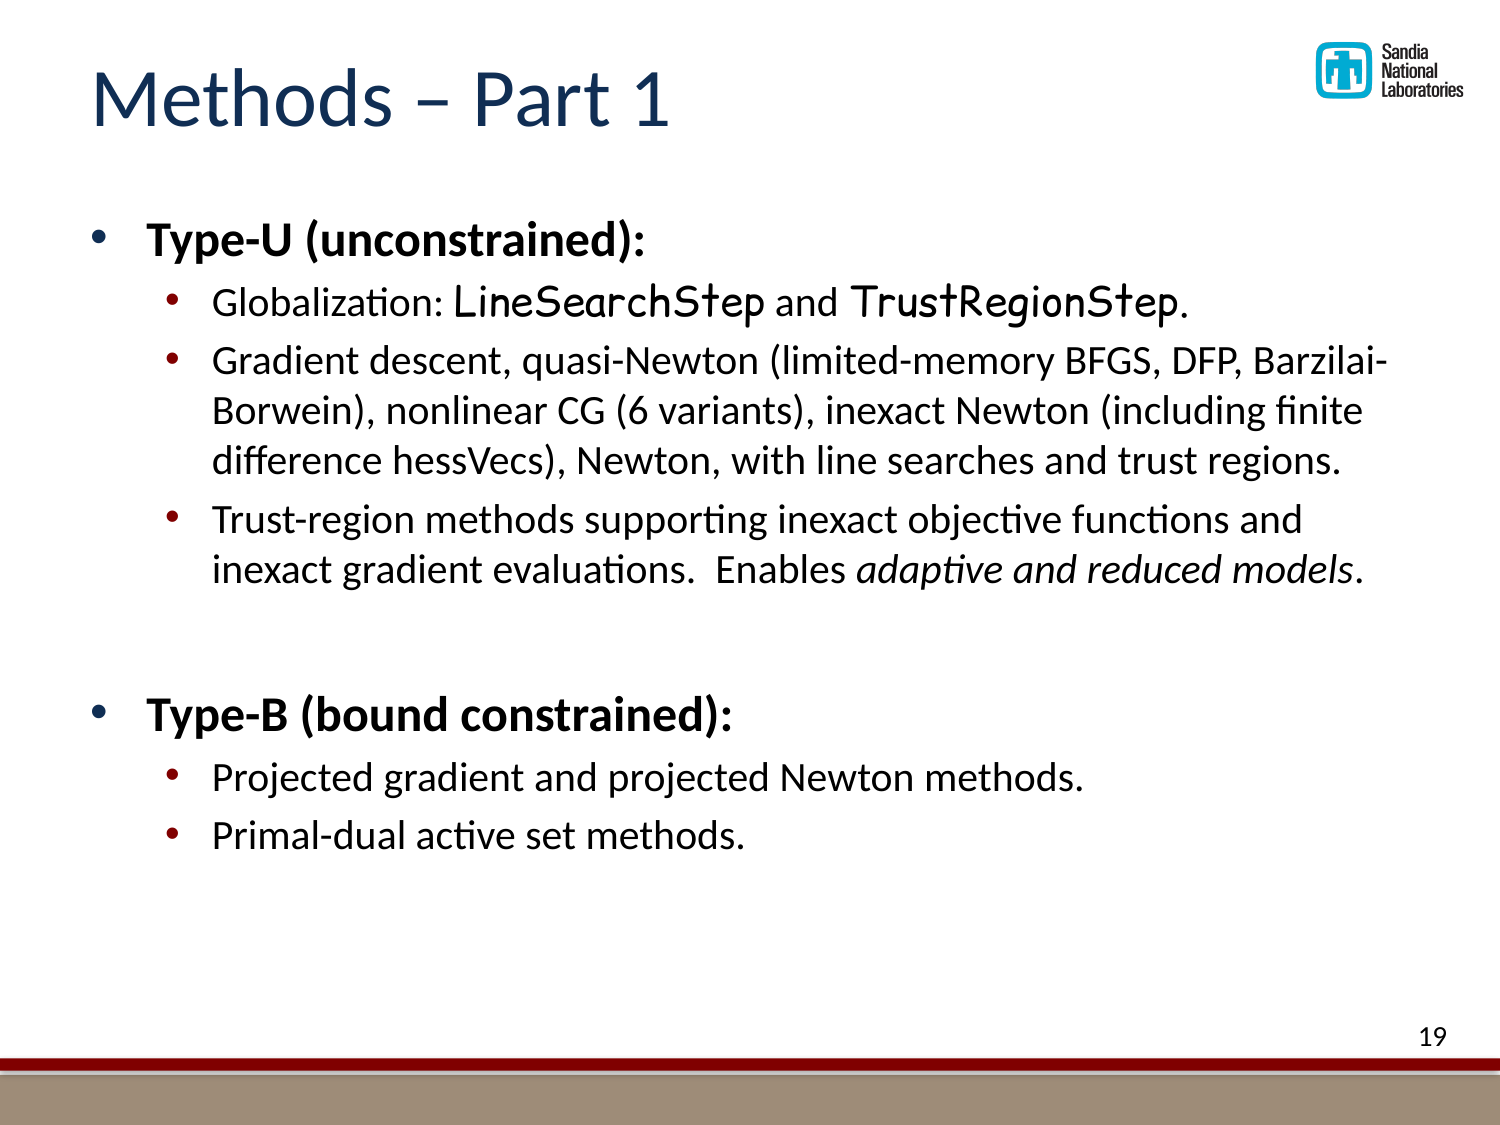

# Methods – Part 1
Type-U (unconstrained):
Globalization: LineSearchStep and TrustRegionStep.
Gradient descent, quasi-Newton (limited-memory BFGS, DFP, Barzilai-Borwein), nonlinear CG (6 variants), inexact Newton (including finite difference hessVecs), Newton, with line searches and trust regions.
Trust-region methods supporting inexact objective functions and inexact gradient evaluations.  Enables adaptive and reduced models.

Type-B (bound constrained):
Projected gradient and projected Newton methods.
Primal-dual active set methods.
19